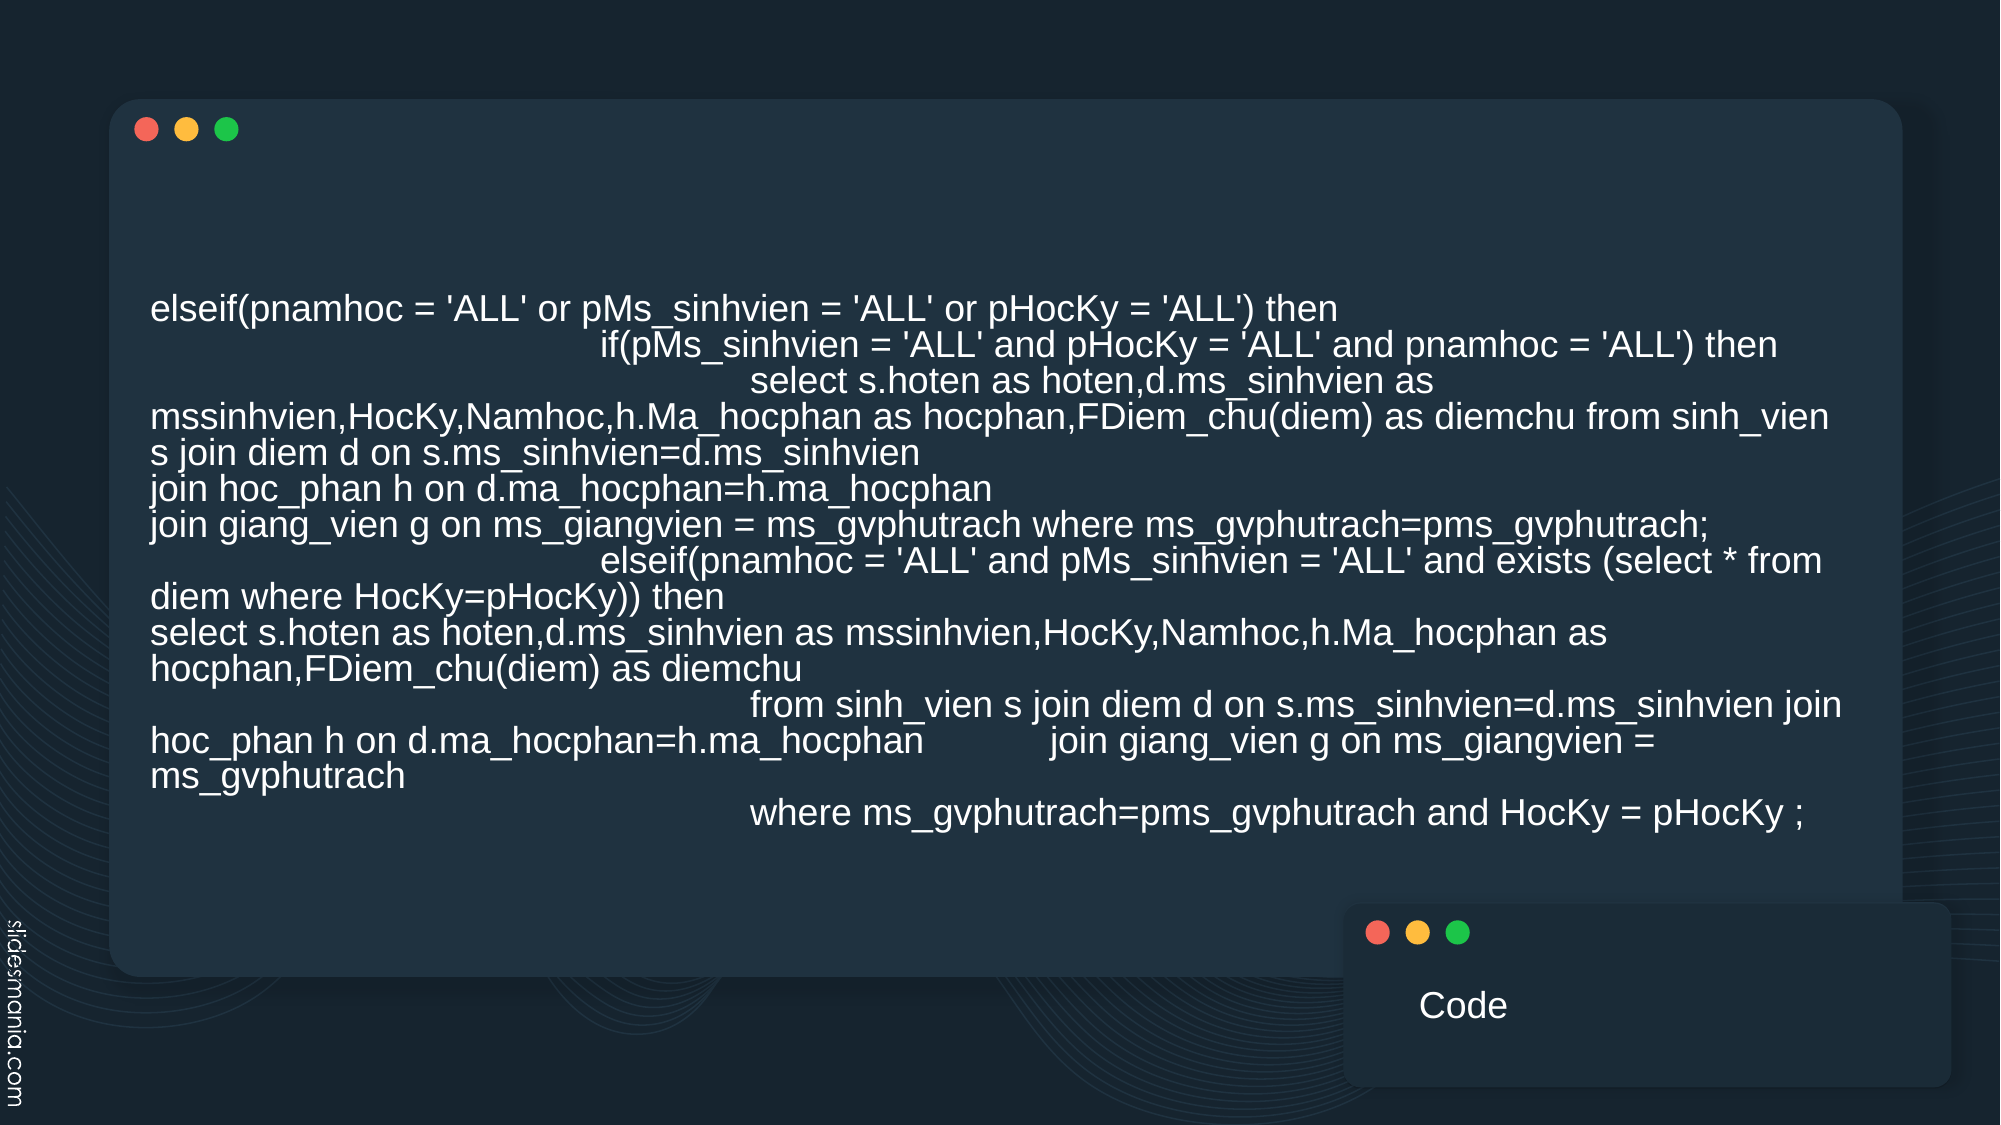

# elseif(pnamhoc = 'ALL' or pMs_sinhvien = 'ALL' or pHocKy = 'ALL') then if(pMs_sinhvien = 'ALL' and pHocKy = 'ALL' and pnamhoc = 'ALL') then select s.hoten as hoten,d.ms_sinhvien as mssinhvien,HocKy,Namhoc,h.Ma_hocphan as hocphan,FDiem_chu(diem) as diemchu from sinh_vien s join diem d on s.ms_sinhvien=d.ms_sinhvien join hoc_phan h on d.ma_hocphan=h.ma_hocphan join giang_vien g on ms_giangvien = ms_gvphutrach where ms_gvphutrach=pms_gvphutrach; elseif(pnamhoc = 'ALL' and pMs_sinhvien = 'ALL' and exists (select * from diem where HocKy=pHocKy)) then select s.hoten as hoten,d.ms_sinhvien as mssinhvien,HocKy,Namhoc,h.Ma_hocphan as hocphan,FDiem_chu(diem) as diemchu from sinh_vien s join diem d on s.ms_sinhvien=d.ms_sinhvien join hoc_phan h on d.ma_hocphan=h.ma_hocphan	join giang_vien g on ms_giangvien = ms_gvphutrach where ms_gvphutrach=pms_gvphutrach and HocKy = pHocKy ;
Code